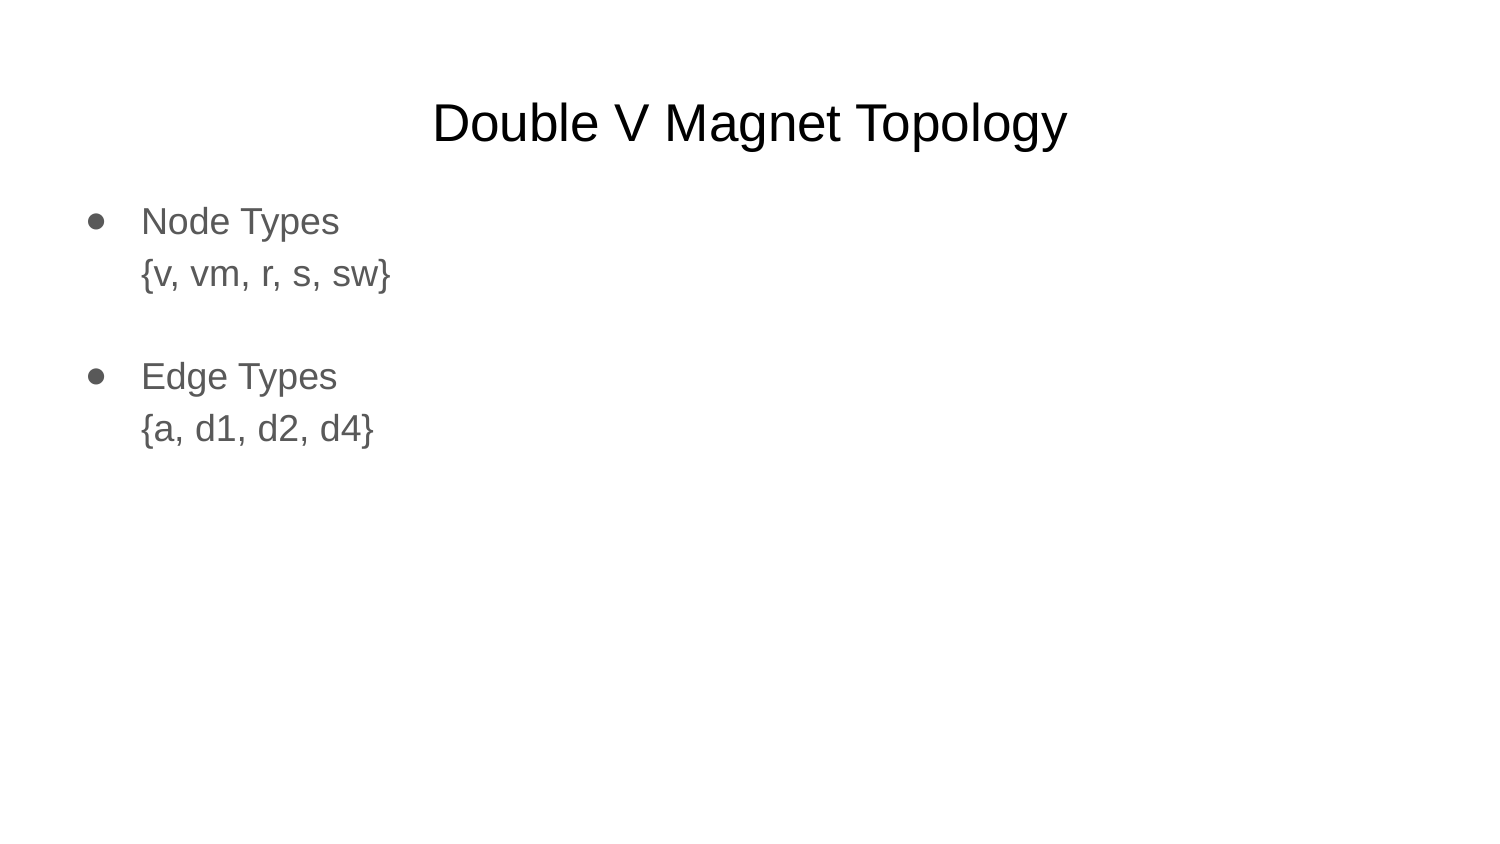

# Double V Magnet Topology
Node Types
{v, vm, r, s, sw}

Edge Types
{a, d1, d2, d4}